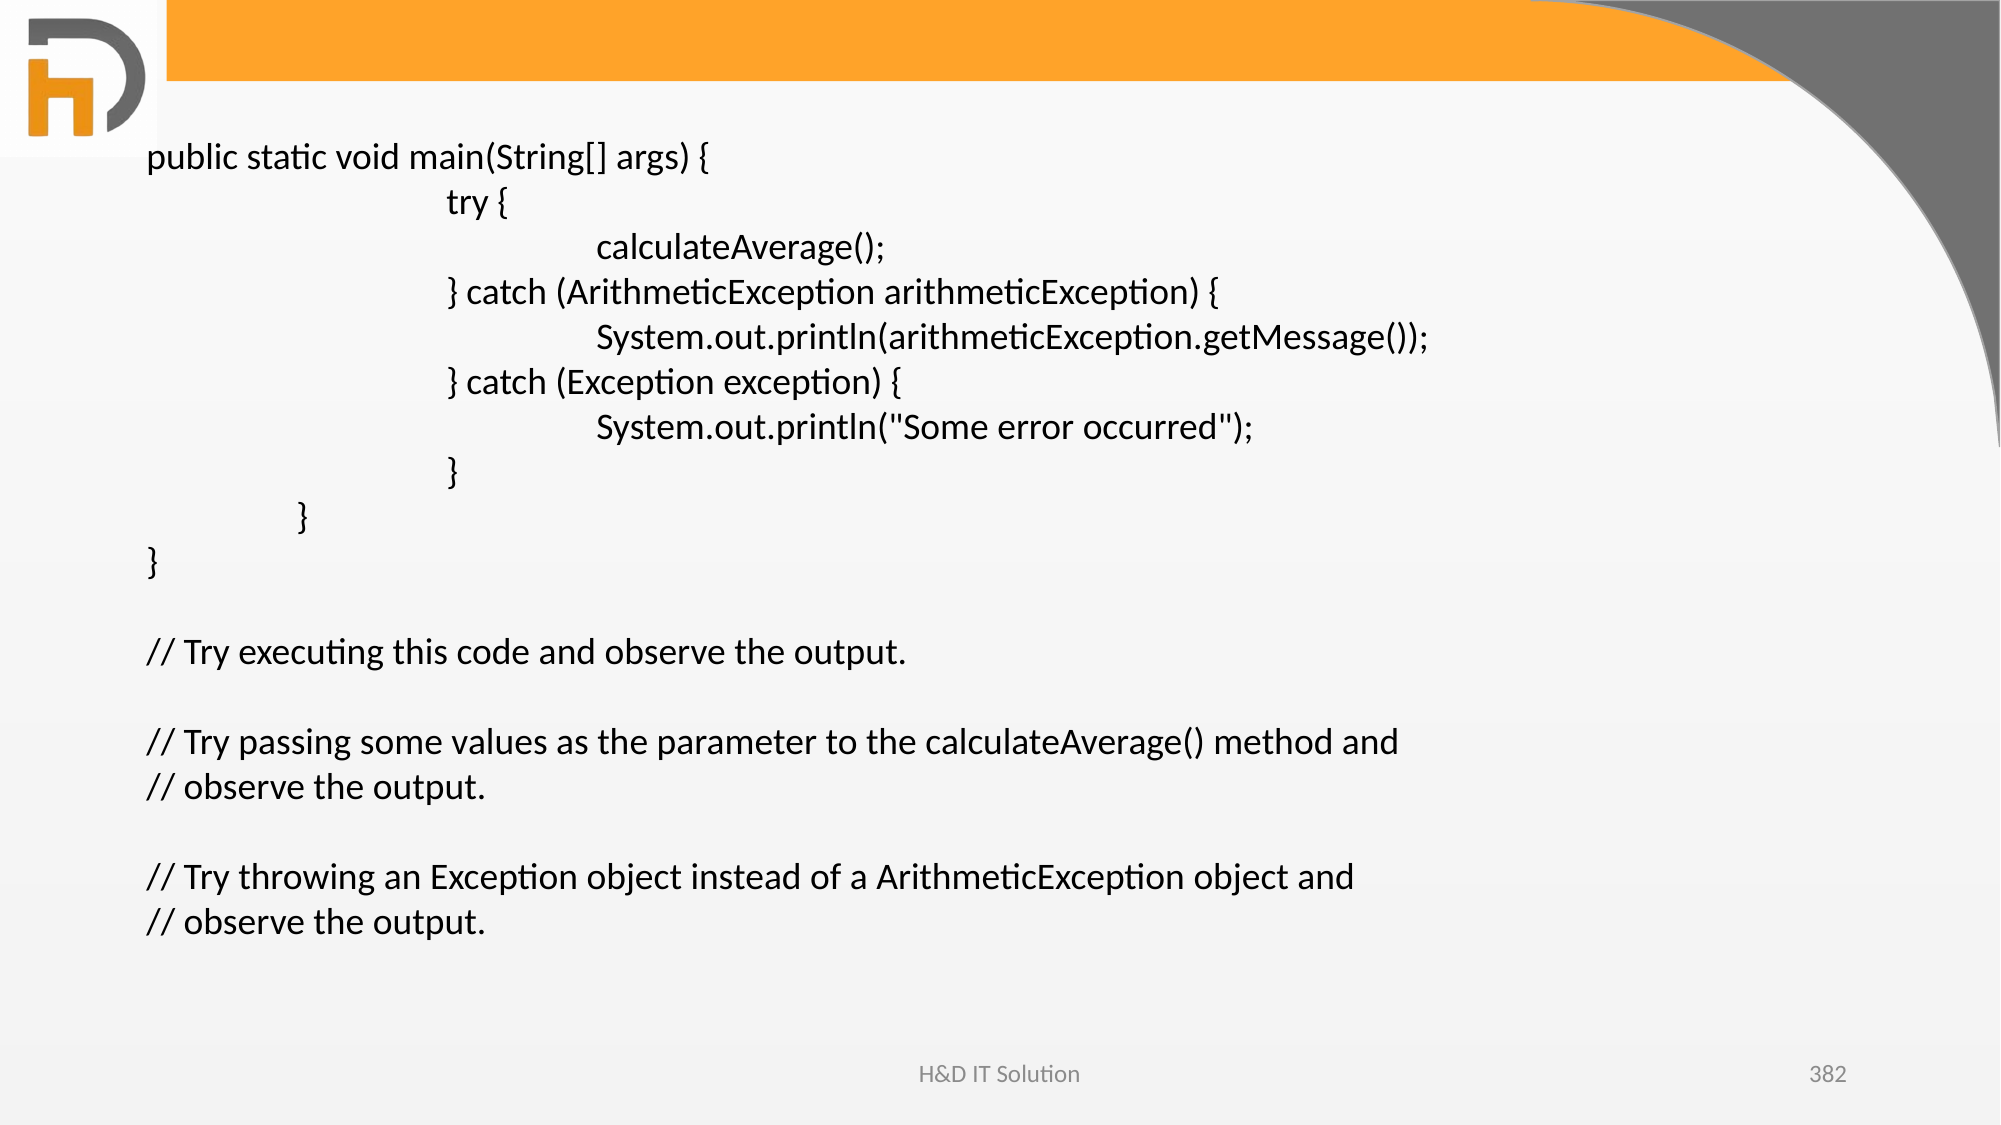

public static void main(String[] args) {
		try {
			calculateAverage();
		} catch (ArithmeticException arithmeticException) {
			System.out.println(arithmeticException.getMessage());
		} catch (Exception exception) {
			System.out.println("Some error occurred");
		}
	}
}

// Try executing this code and observe the output.

// Try passing some values as the parameter to the calculateAverage() method and
// observe the output.

// Try throwing an Exception object instead of a ArithmeticException object and
// observe the output.
H&D IT Solution
382